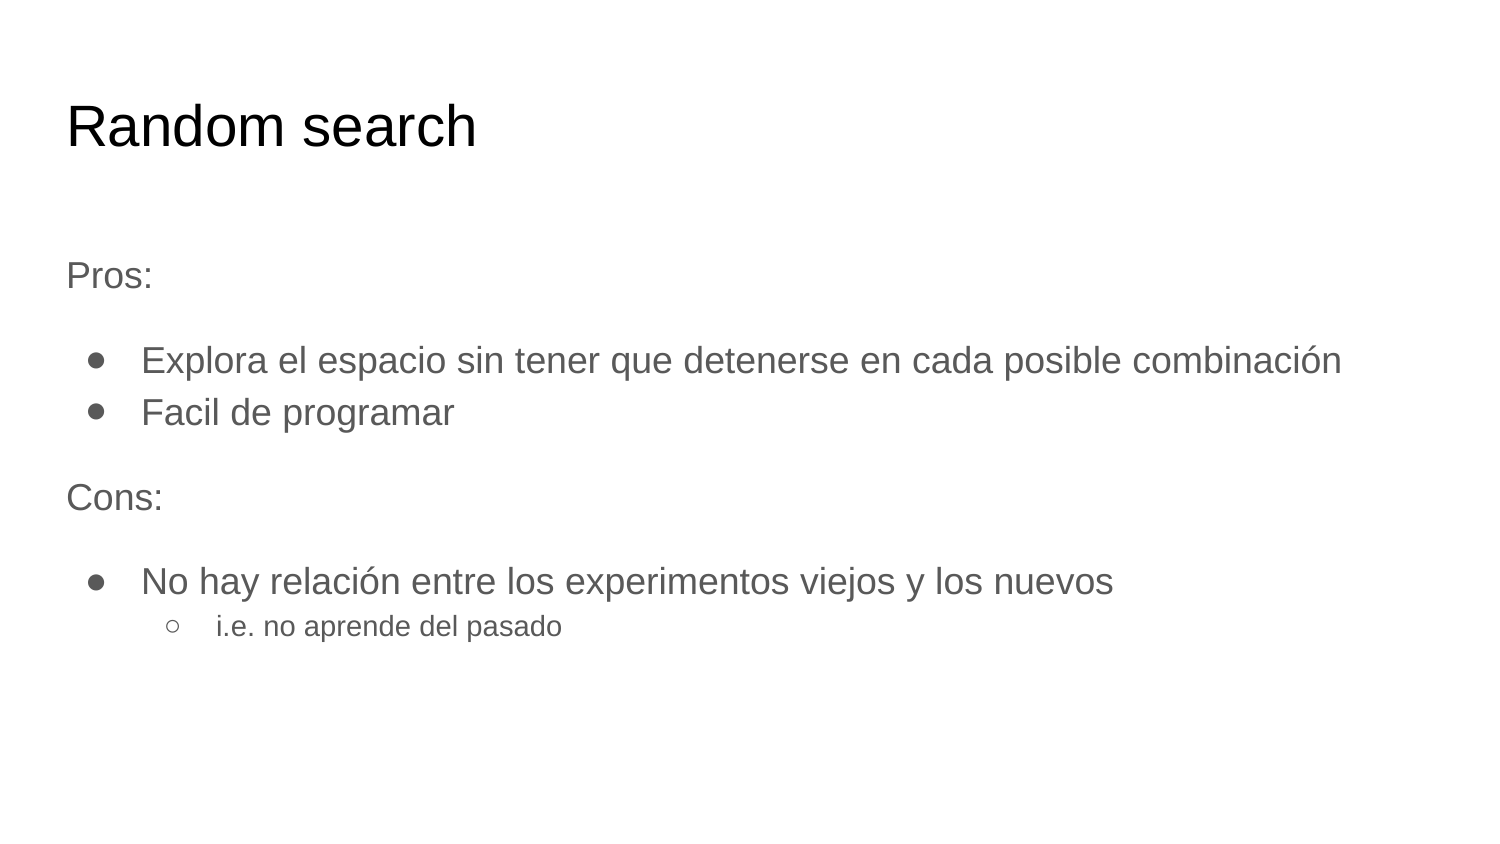

# Random search
Pros:
Explora el espacio sin tener que detenerse en cada posible combinación
Facil de programar
Cons:
No hay relación entre los experimentos viejos y los nuevos
i.e. no aprende del pasado
Exhaustivo